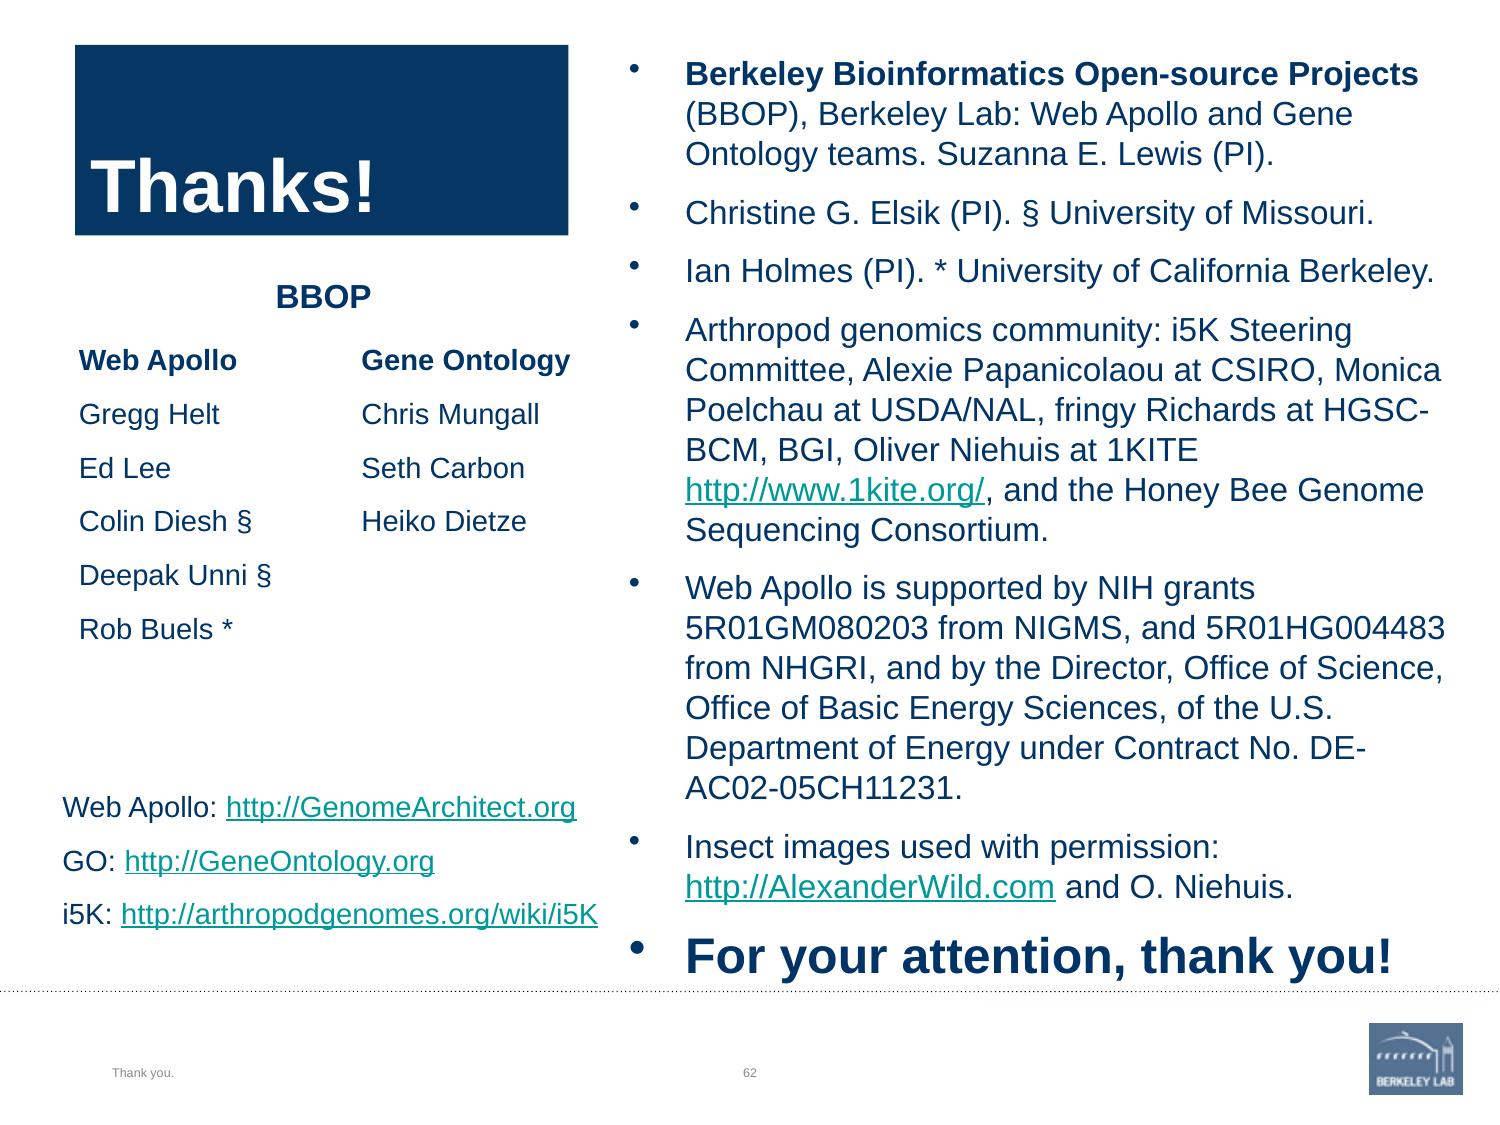

# Thanks!
Berkeley Bioinformatics Open-source Projects (BBOP), Berkeley Lab: Web Apollo and Gene Ontology teams. Suzanna E. Lewis (PI).
Christine G. Elsik (PI). § University of Missouri.
Ian Holmes (PI). * University of California Berkeley.
Arthropod genomics community: i5K Steering Committee, Alexie Papanicolaou at CSIRO, Monica Poelchau at USDA/NAL, fringy Richards at HGSC-BCM, BGI, Oliver Niehuis at 1KITE http://www.1kite.org/, and the Honey Bee Genome Sequencing Consortium.
Web Apollo is supported by NIH grants 5R01GM080203 from NIGMS, and 5R01HG004483 from NHGRI, and by the Director, Office of Science, Office of Basic Energy Sciences, of the U.S. Department of Energy under Contract No. DE-AC02-05CH11231.
Insect images used with permission: http://AlexanderWild.com and O. Niehuis.
For your attention, thank you!

BBOP
Web Apollo
Gregg Helt
Ed Lee
Colin Diesh §
Deepak Unni §
Rob Buels *

Gene Ontology
Chris Mungall
Seth Carbon
Heiko Dietze

Web Apollo: http://GenomeArchitect.org
GO: http://GeneOntology.org
i5K: http://arthropodgenomes.org/wiki/i5K
Thank you.
62